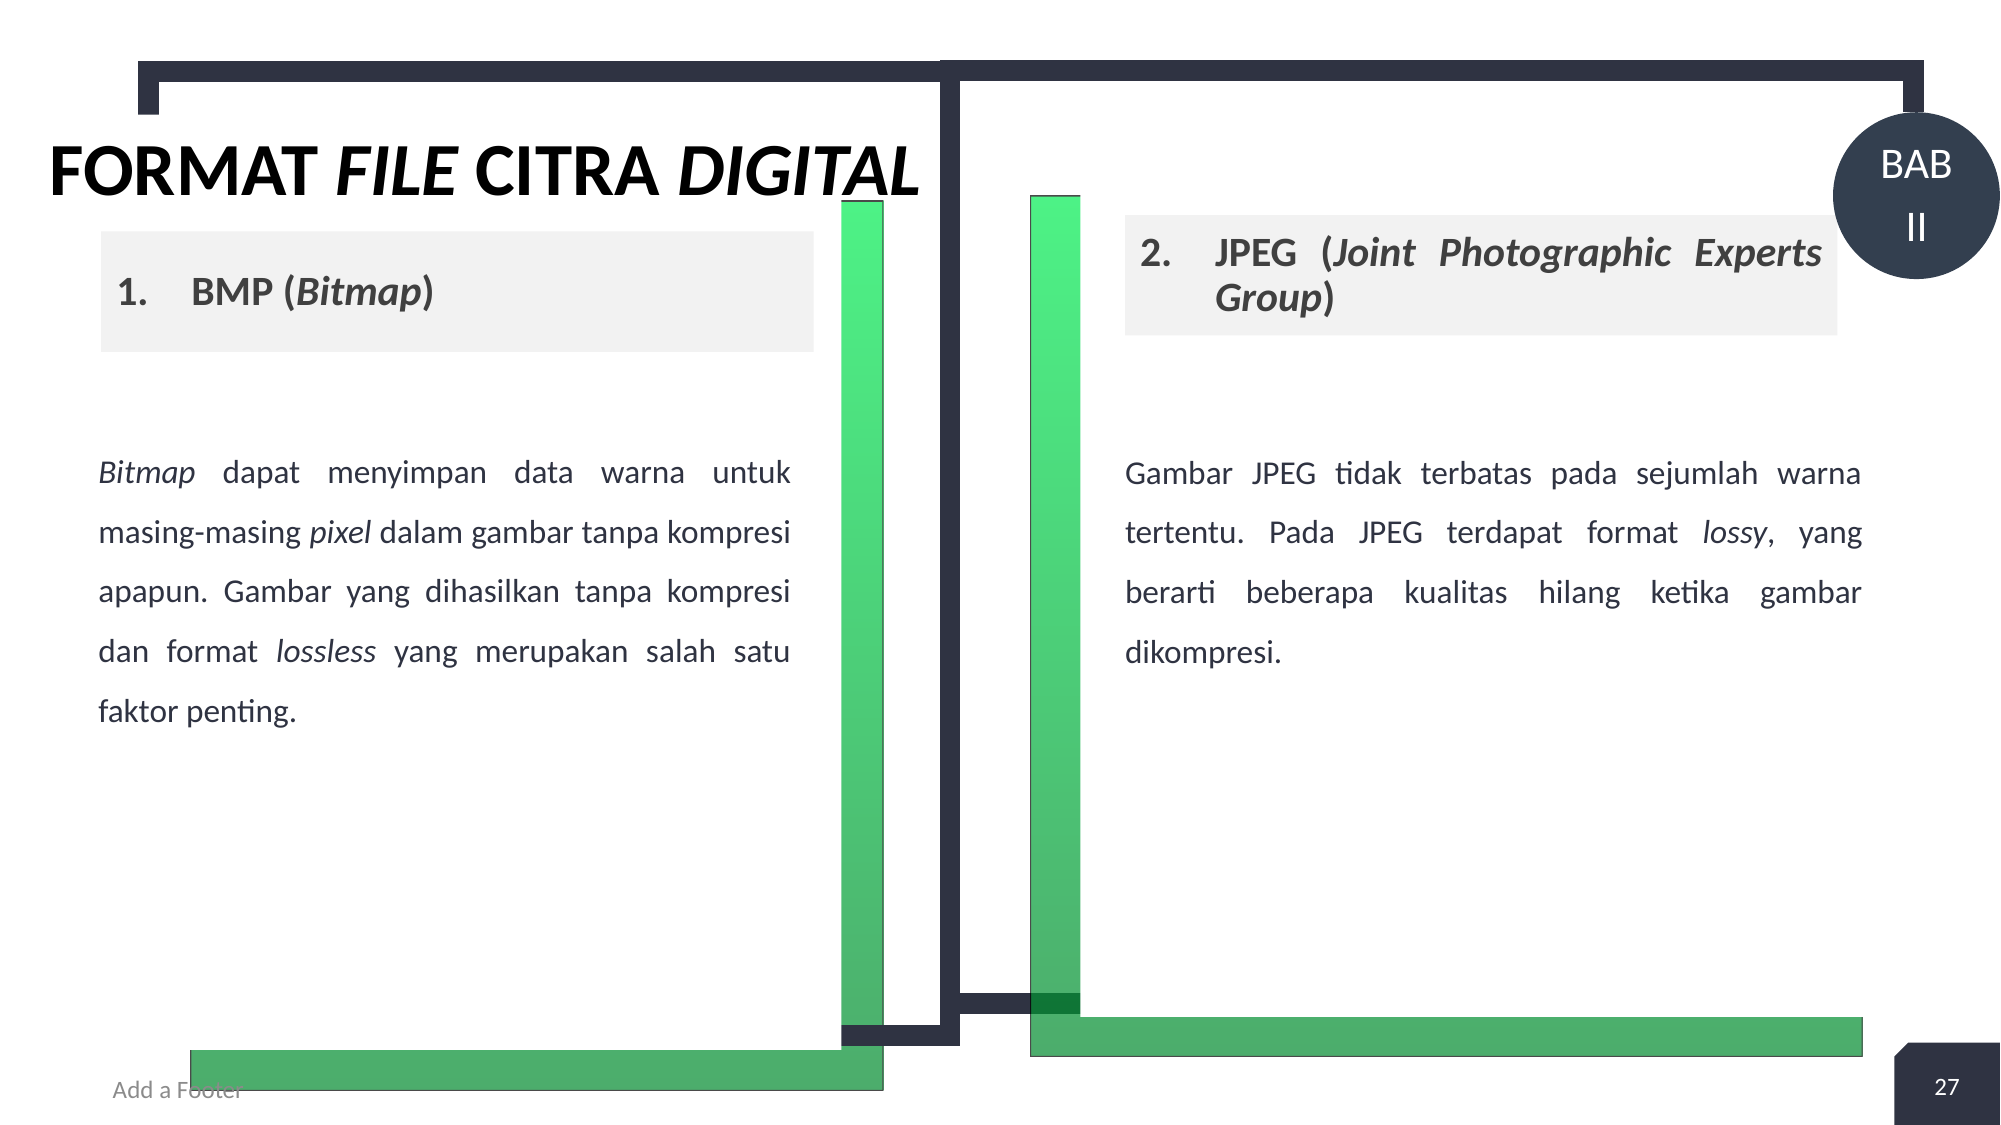

2

+

BAB
II
Format file citra digital
JPEG (Joint Photographic Experts Group)
BMP (Bitmap)
Bitmap dapat menyimpan data warna untuk masing-masing pixel dalam gambar tanpa kompresi apapun. Gambar yang dihasilkan tanpa kompresi dan format lossless yang merupakan salah satu faktor penting.
Gambar JPEG tidak terbatas pada sejumlah warna tertentu. Pada JPEG terdapat format lossy, yang berarti beberapa kualitas hilang ketika gambar dikompresi.
27
Add a Footer